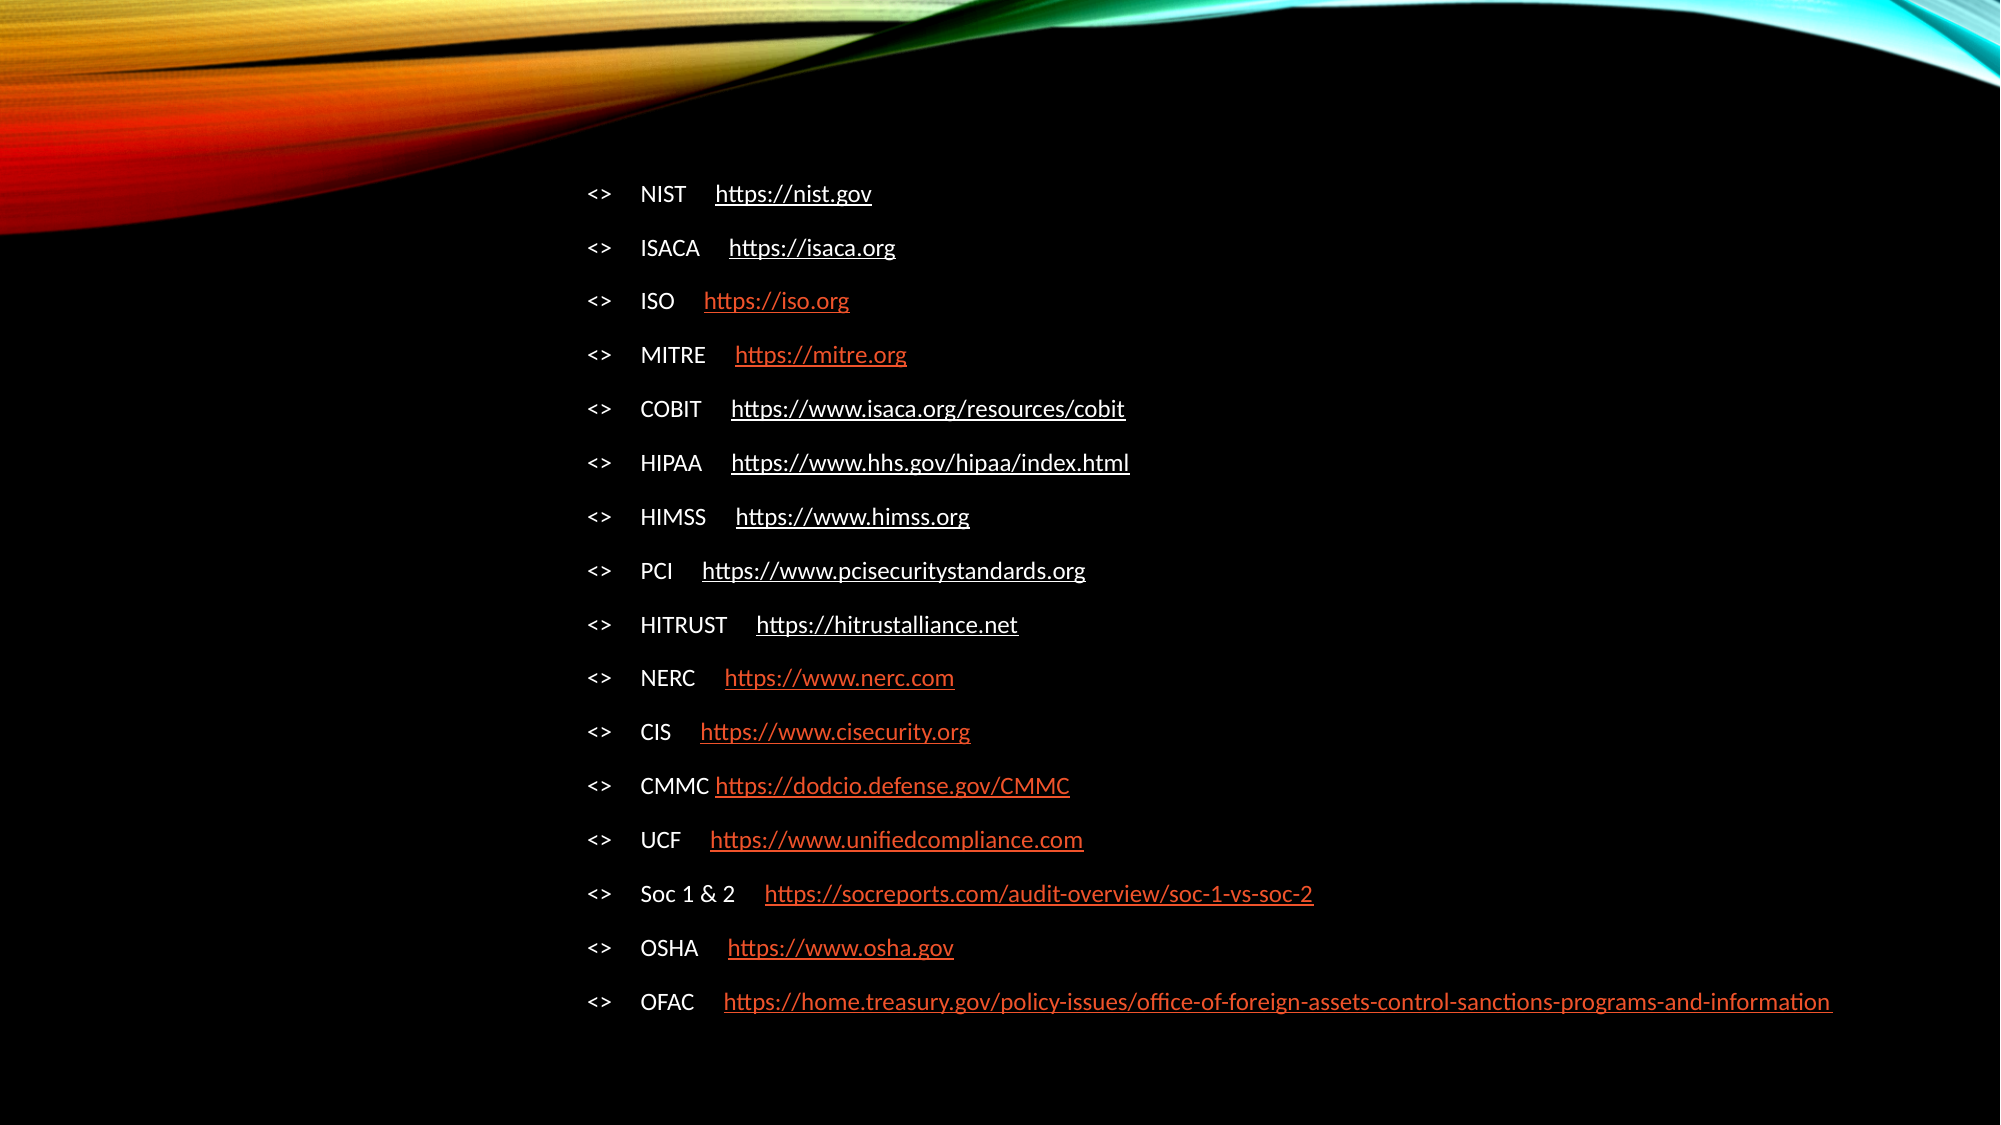

# <>     NIST     https://nist.gov <>     ISACA     https://isaca.org <>     ISO     https://iso.org <>     MITRE     https://mitre.org <>     COBIT     https://www.isaca.org/resources/cobit <>     HIPAA     https://www.hhs.gov/hipaa/index.html <>     HIMSS     https://www.himss.org <>     PCI     https://www.pcisecuritystandards.org <>     HITRUST     https://hitrustalliance.net <>     NERC     https://www.nerc.com <>     CIS     https://www.cisecurity.org <>     CMMC https://dodcio.defense.gov/CMMC <>     UCF     https://www.unifiedcompliance.com <>     Soc 1 & 2     https://socreports.com/audit-overview/soc-1-vs-soc-2 <>     OSHA     https://www.osha.gov <>     OFAC     https://home.treasury.gov/policy-issues/office-of-foreign-assets-control-sanctions-programs-and-information